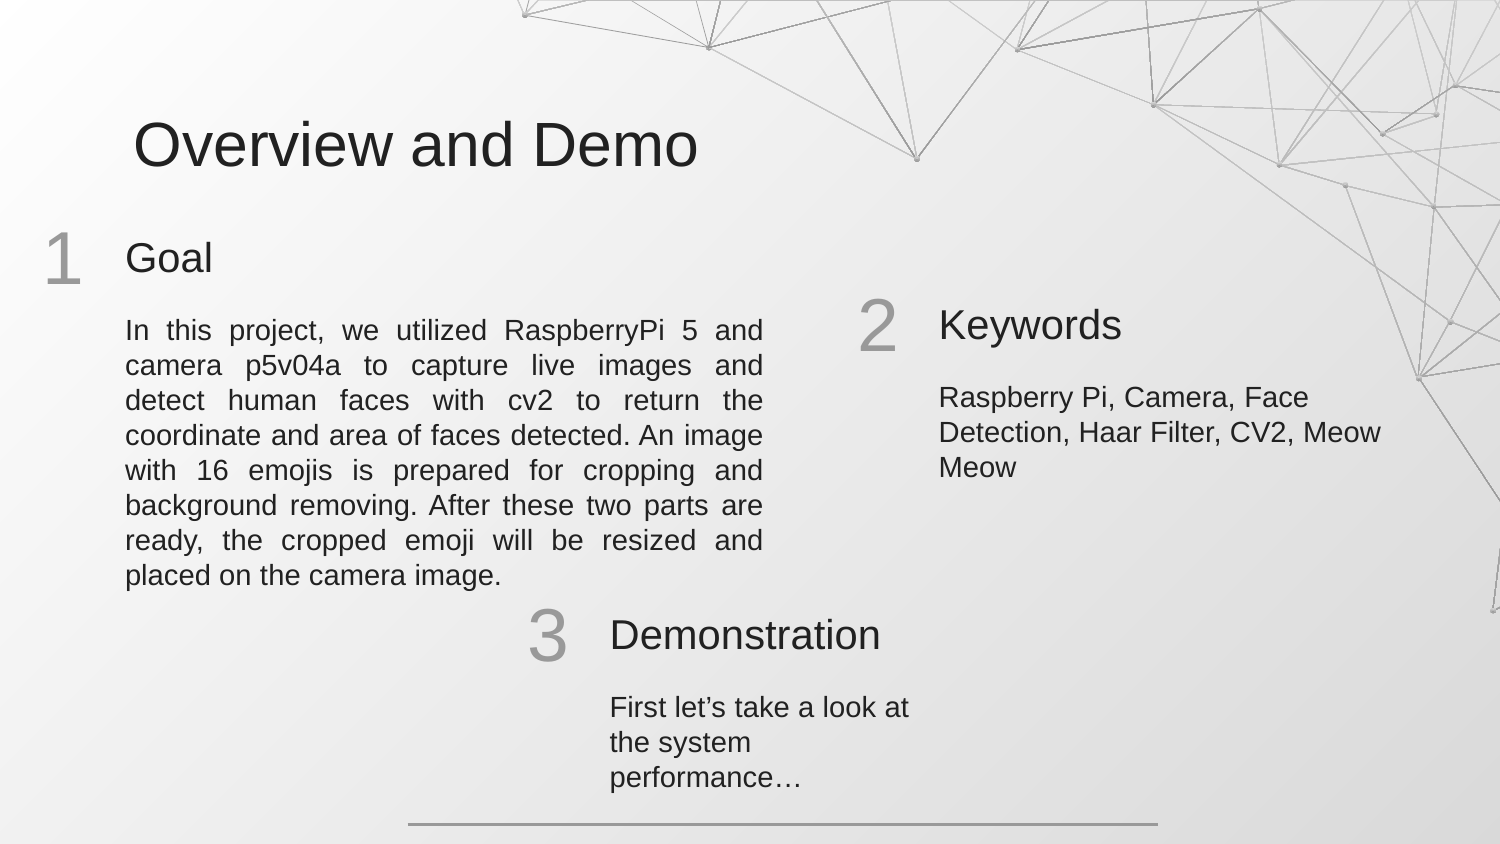

Overview and Demo
# 1
Goal
2
Keywords
In this project, we utilized RaspberryPi 5 and camera p5v04a to capture live images and detect human faces with cv2 to return the coordinate and area of faces detected. An image with 16 emojis is prepared for cropping and background removing. After these two parts are ready, the cropped emoji will be resized and placed on the camera image.
Raspberry Pi, Camera, Face Detection, Haar Filter, CV2, Meow Meow
3
Demonstration
First let’s take a look at the system performance…